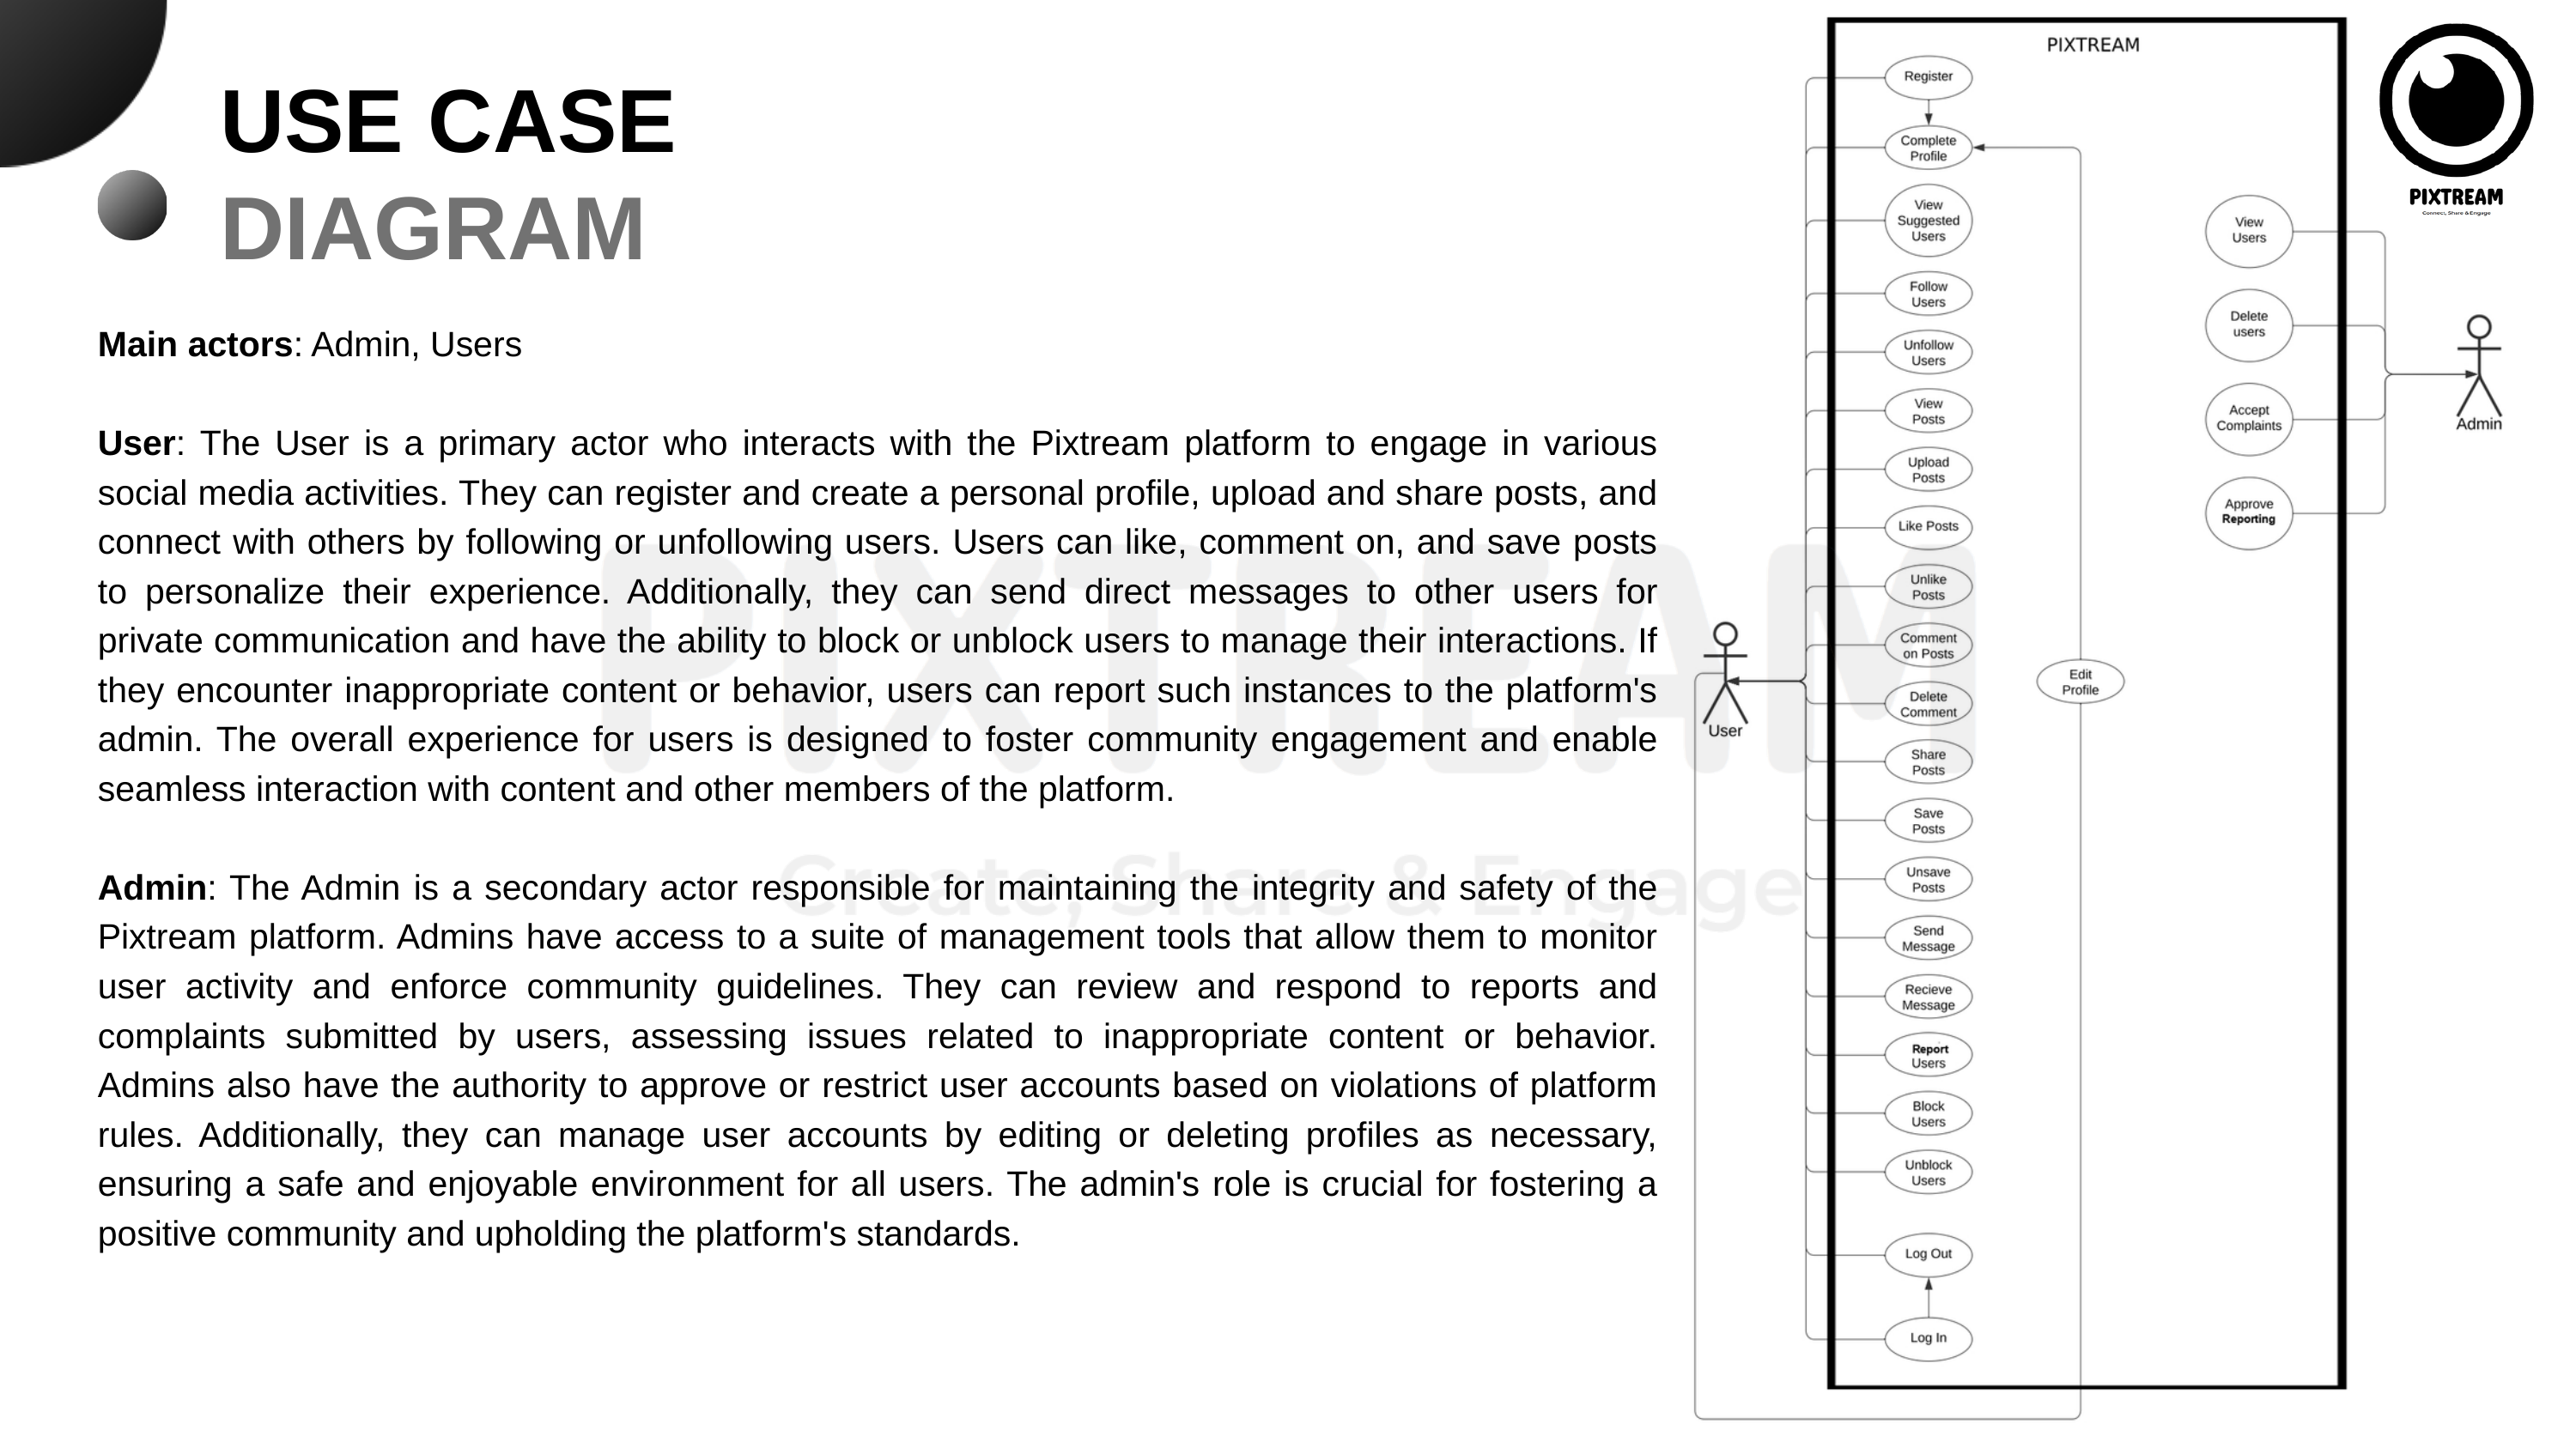

USE CASE
DIAGRAM

Main actors: Admin, Users

User: The User is a primary actor who interacts with the Pixtream platform to engage in various social media activities. They can register and create a personal profile, upload and share posts, and connect with others by following or unfollowing users. Users can like, comment on, and save posts to personalize their experience. Additionally, they can send direct messages to other users for private communication and have the ability to block or unblock users to manage their interactions. If they encounter inappropriate content or behavior, users can report such instances to the platform's admin. The overall experience for users is designed to foster community engagement and enable seamless interaction with content and other members of the platform.

Admin: The Admin is a secondary actor responsible for maintaining the integrity and safety of the Pixtream platform. Admins have access to a suite of management tools that allow them to monitor user activity and enforce community guidelines. They can review and respond to reports and complaints submitted by users, assessing issues related to inappropriate content or behavior. Admins also have the authority to approve or restrict user accounts based on violations of platform rules. Additionally, they can manage user accounts by editing or deleting profiles as necessary, ensuring a safe and enjoyable environment for all users. The admin's role is crucial for fostering a positive community and upholding the platform's standards.